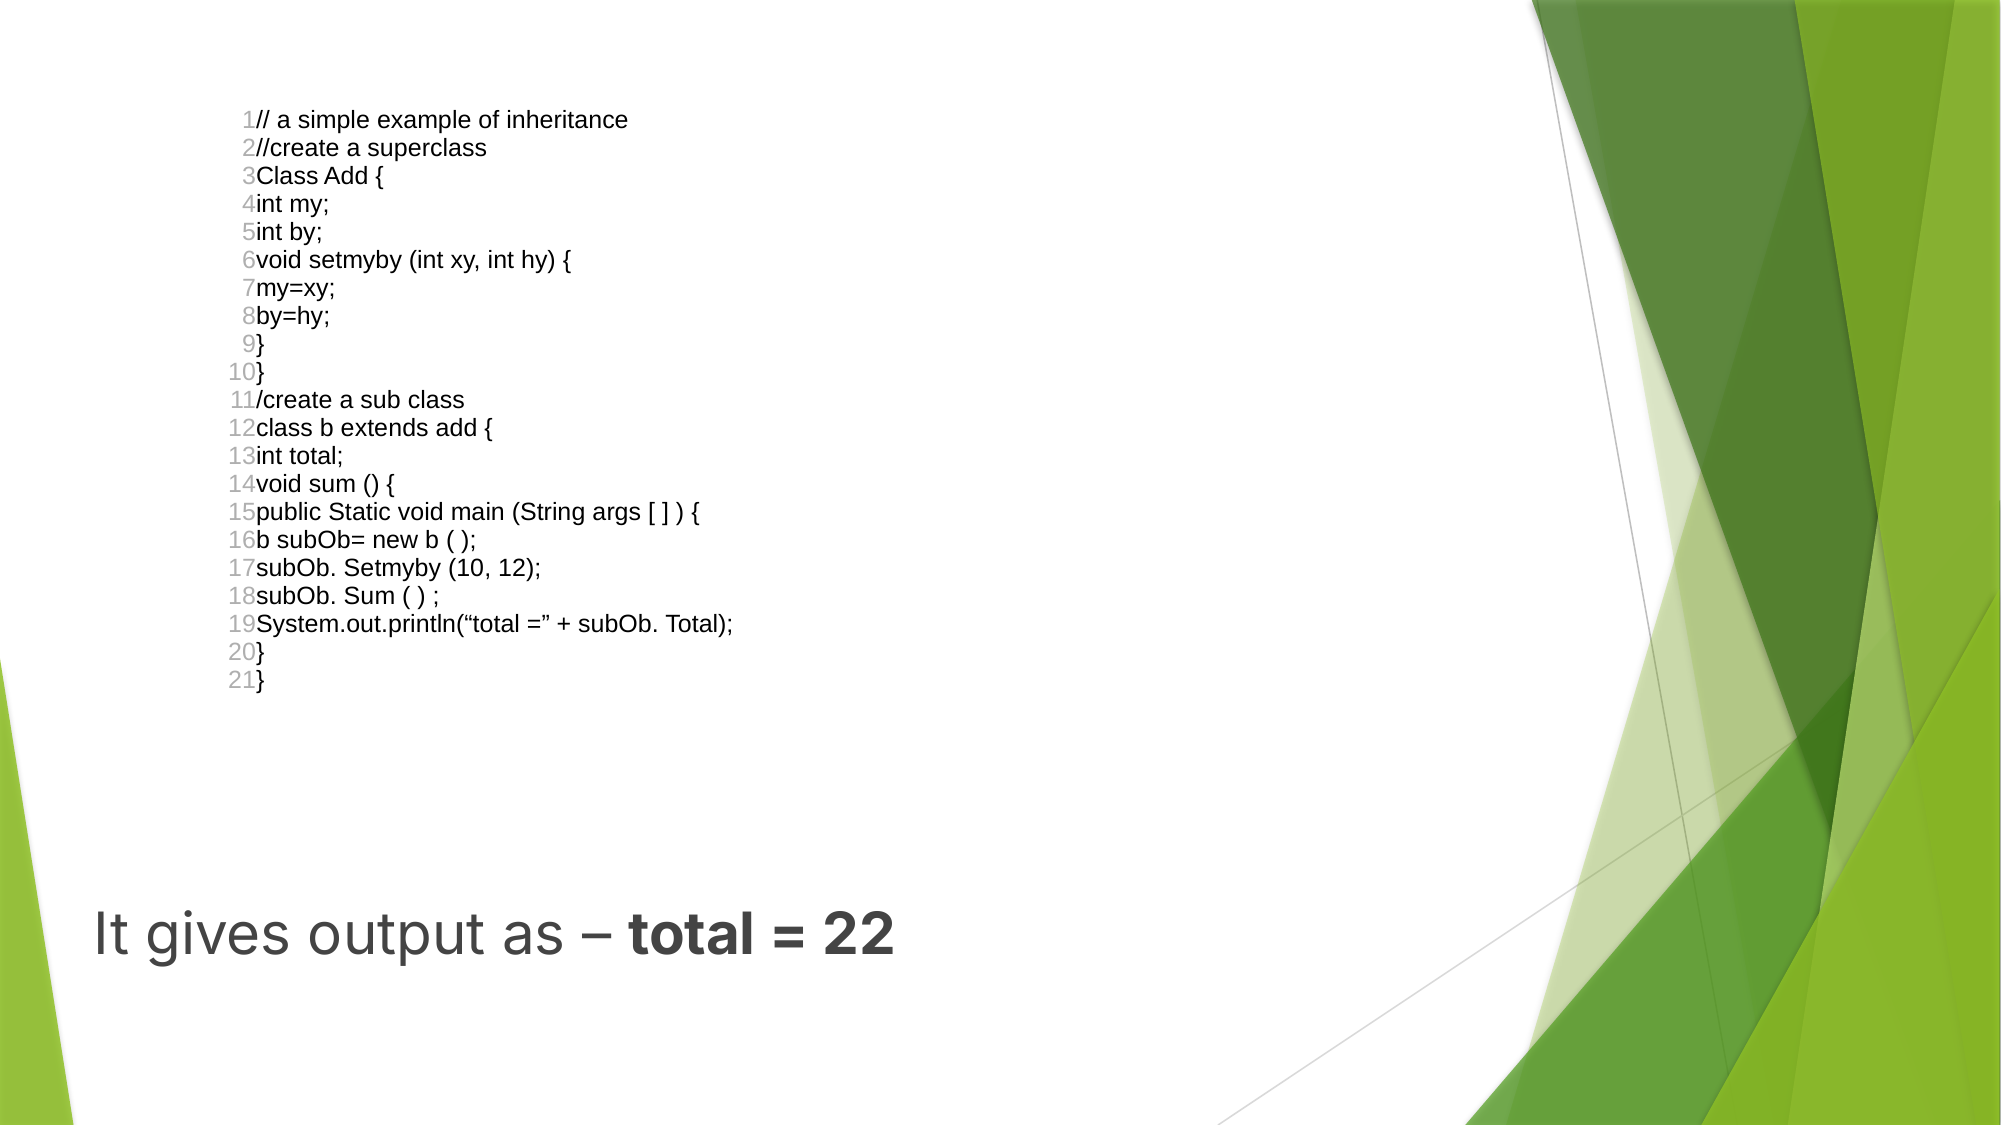

| 1 2 3 4 5 6 7 8 9 10 11 12 13 14 15 16 17 18 19 20 21 | // a simple example of inheritance //create a superclass Class Add { int my; int by; void setmyby (int xy, int hy) { my=xy; by=hy; } } /create a sub class class b extends add { int total; void sum () { public Static void main (String args [ ] ) { b subOb= new b ( ); subOb. Setmyby (10, 12); subOb. Sum ( ) ; System.out.println(“total =” + subOb. Total); } } |
| --- | --- |
It gives output as – total = 22